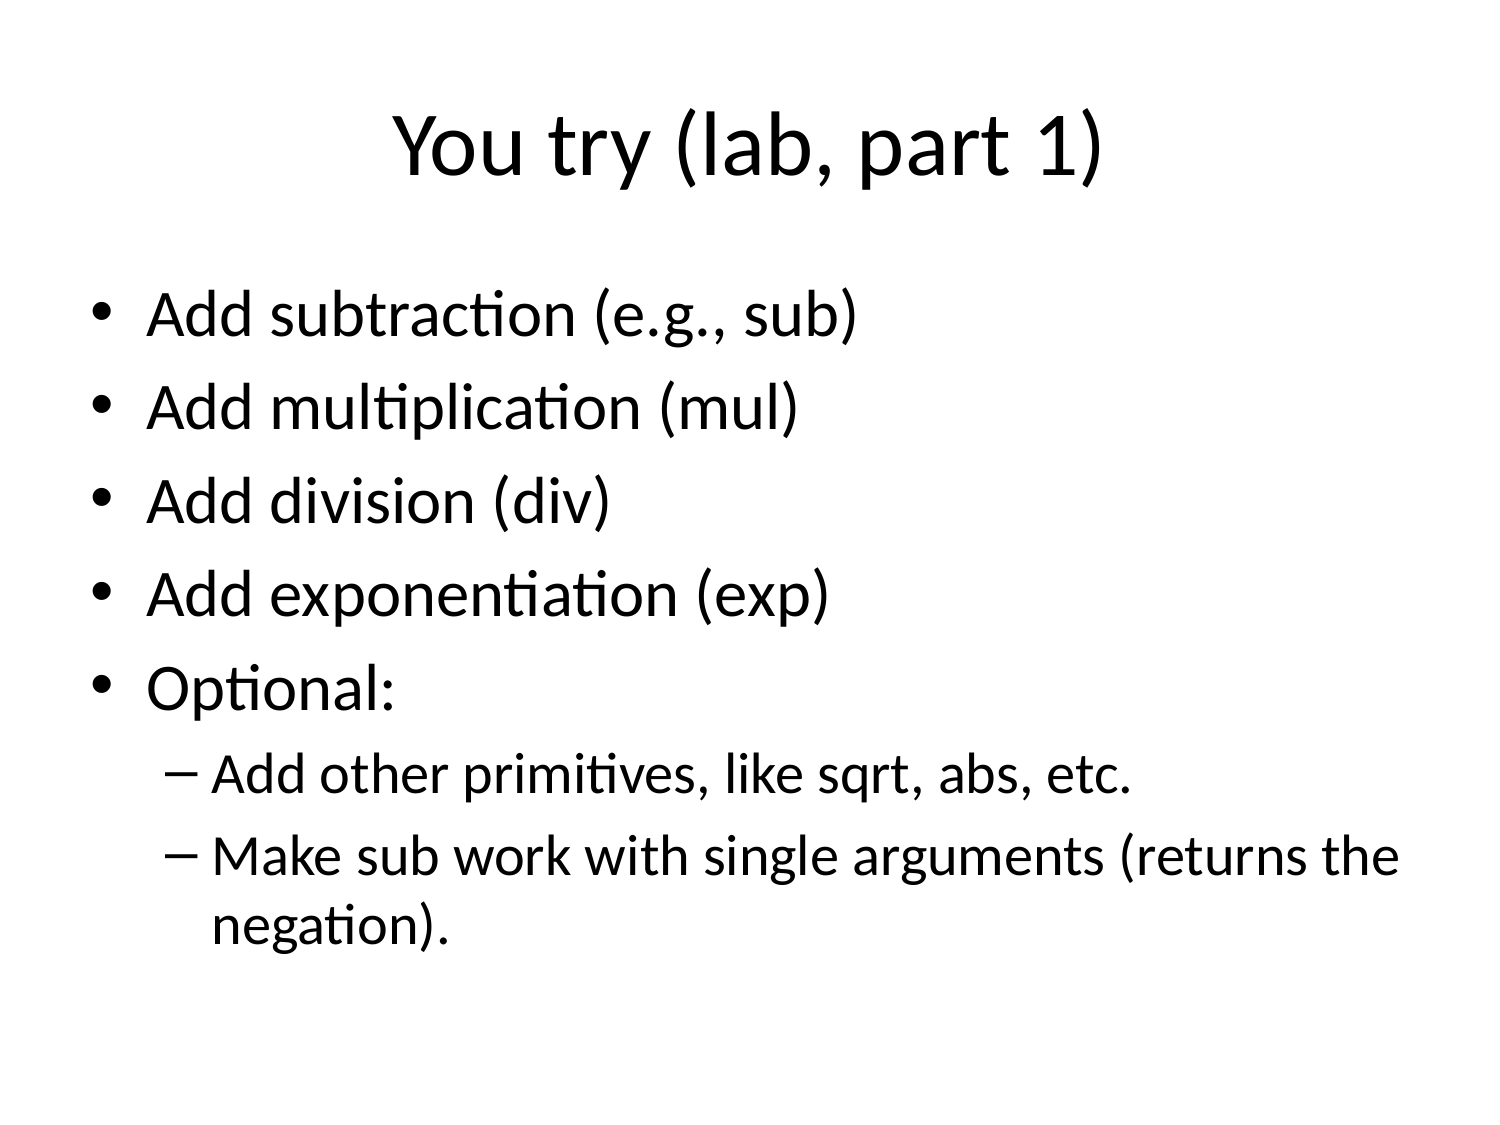

# You try (lab, part 1)
Add subtraction (e.g., sub)
Add multiplication (mul)
Add division (div)
Add exponentiation (exp)
Optional:
Add other primitives, like sqrt, abs, etc.
Make sub work with single arguments (returns the negation).